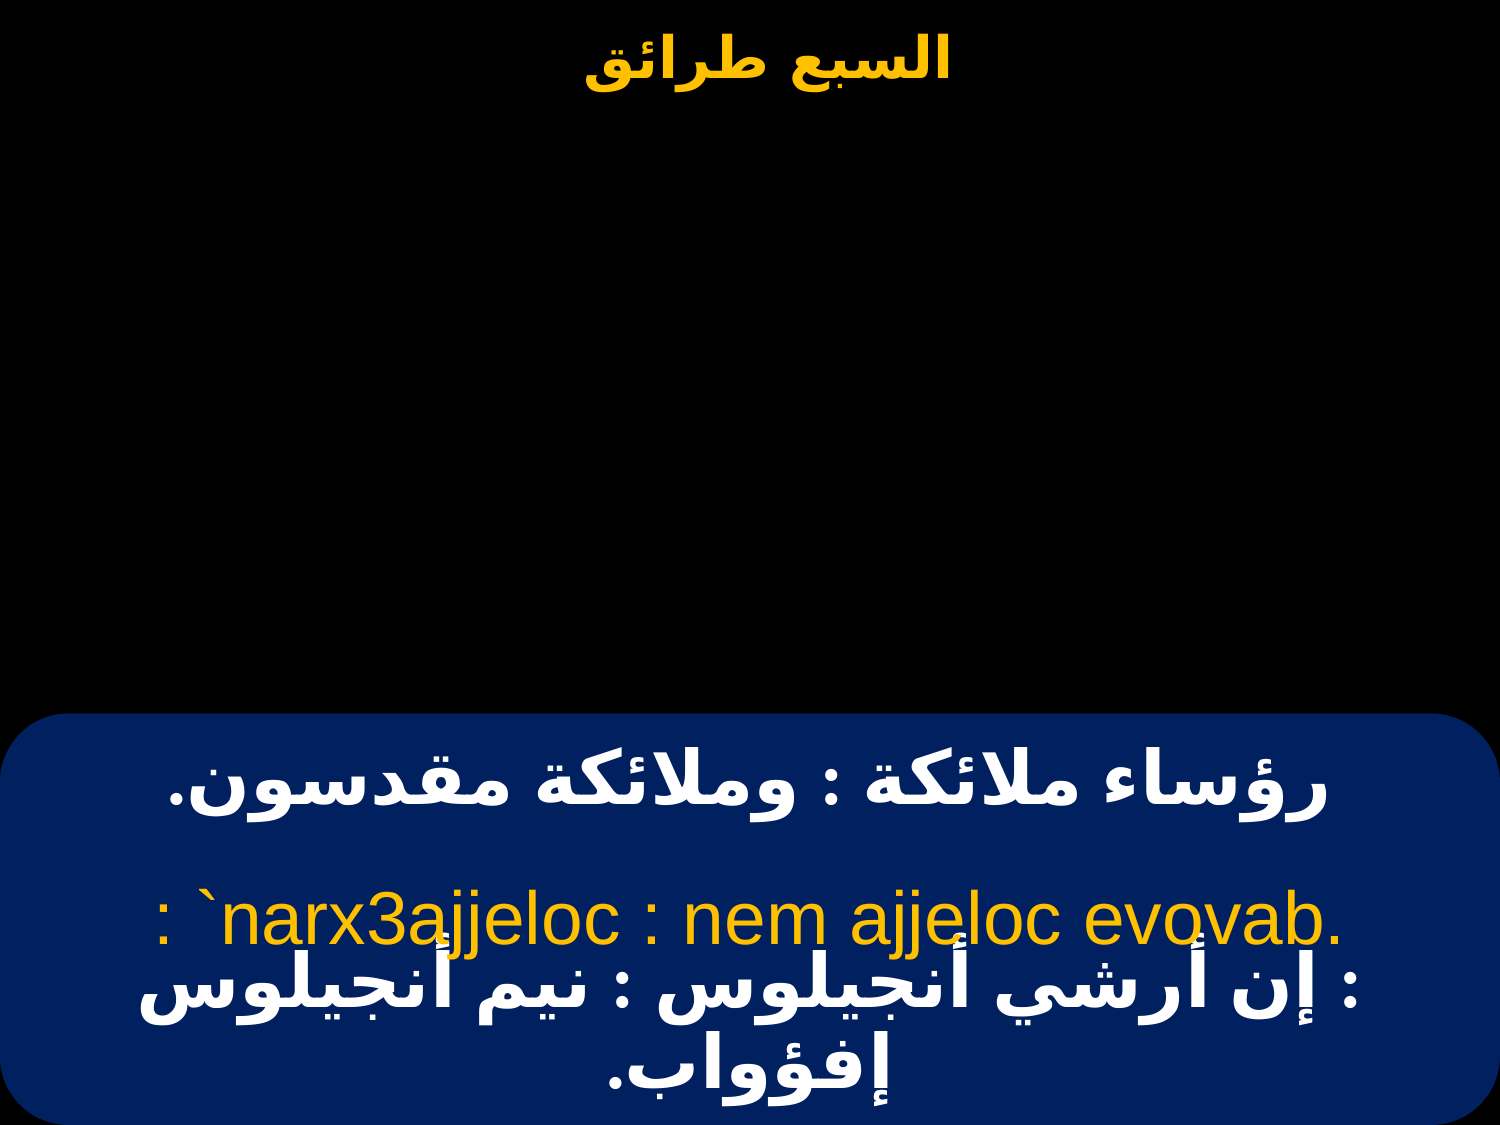

# رؤساء ملائكة : وملائكة مقدسون.
: `narx3ajjeloc : nem ajjeloc evovab.
: إن أرشي أنجيلوس : نيم أنجيلوس إفؤواب.